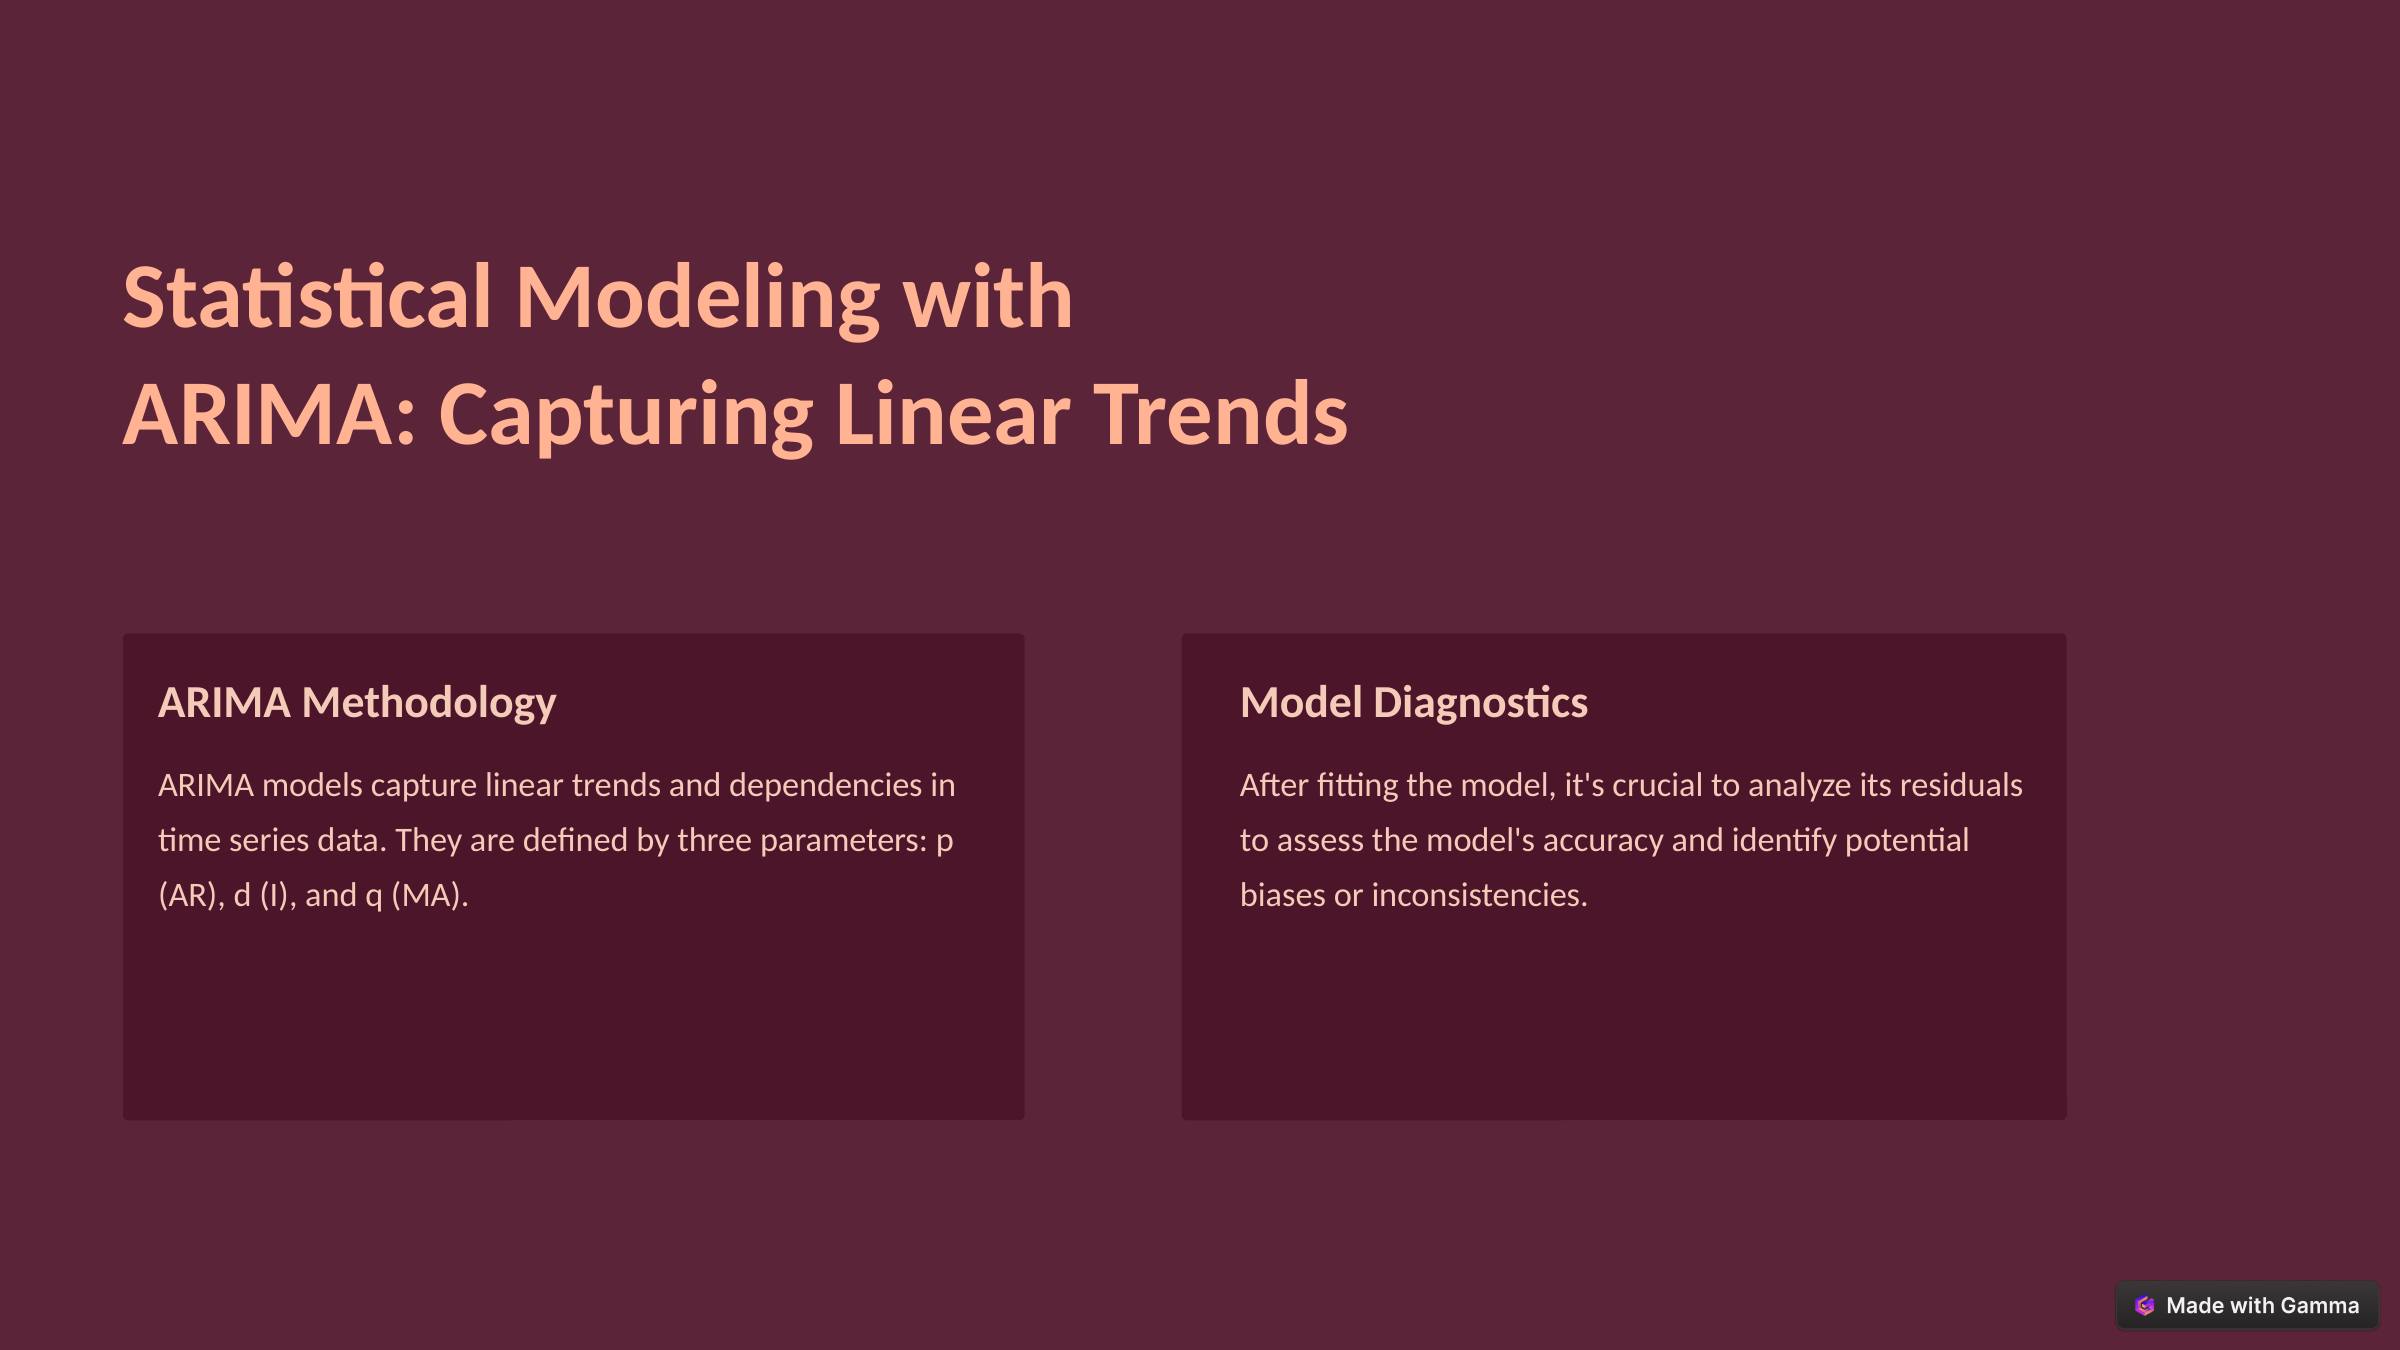

Statistical Modeling with ARIMA: Capturing Linear Trends

ARIMA Methodology
Model Diagnostics
ARIMA models capture linear trends and dependencies in time series data. They are defined by three parameters: p (AR), d (I), and q (MA).
After fitting the model, it's crucial to analyze its residuals to assess the model's accuracy and identify potential biases or inconsistencies.